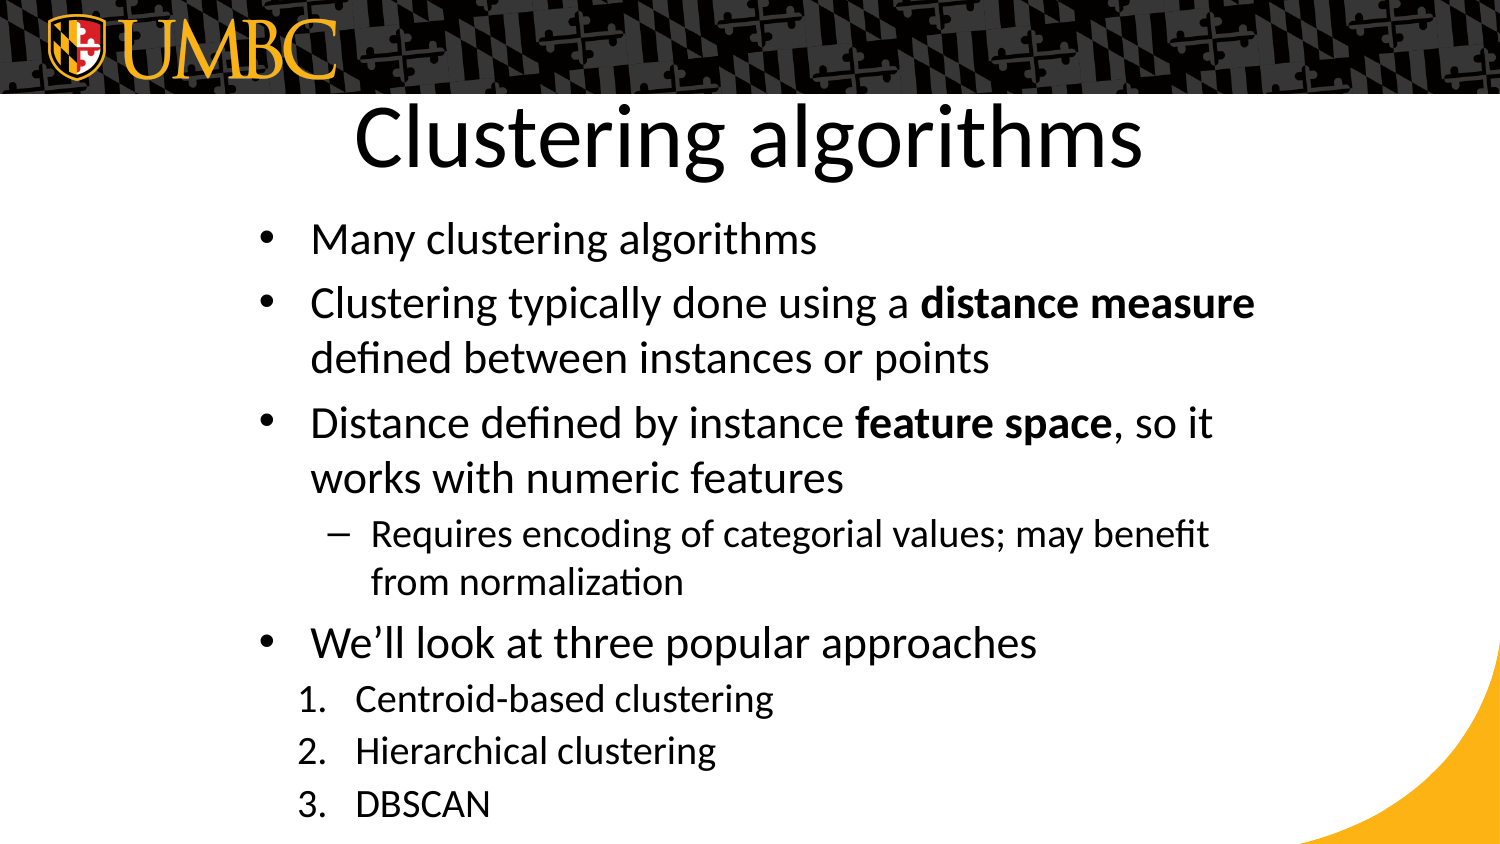

# Clustering algorithms
Many clustering algorithms
Clustering typically done using a distance measure defined between instances or points
Distance defined by instance feature space, so it works with numeric features
Requires encoding of categorial values; may benefit from normalization
We’ll look at three popular approaches
Centroid-based clustering
Hierarchical clustering
DBSCAN